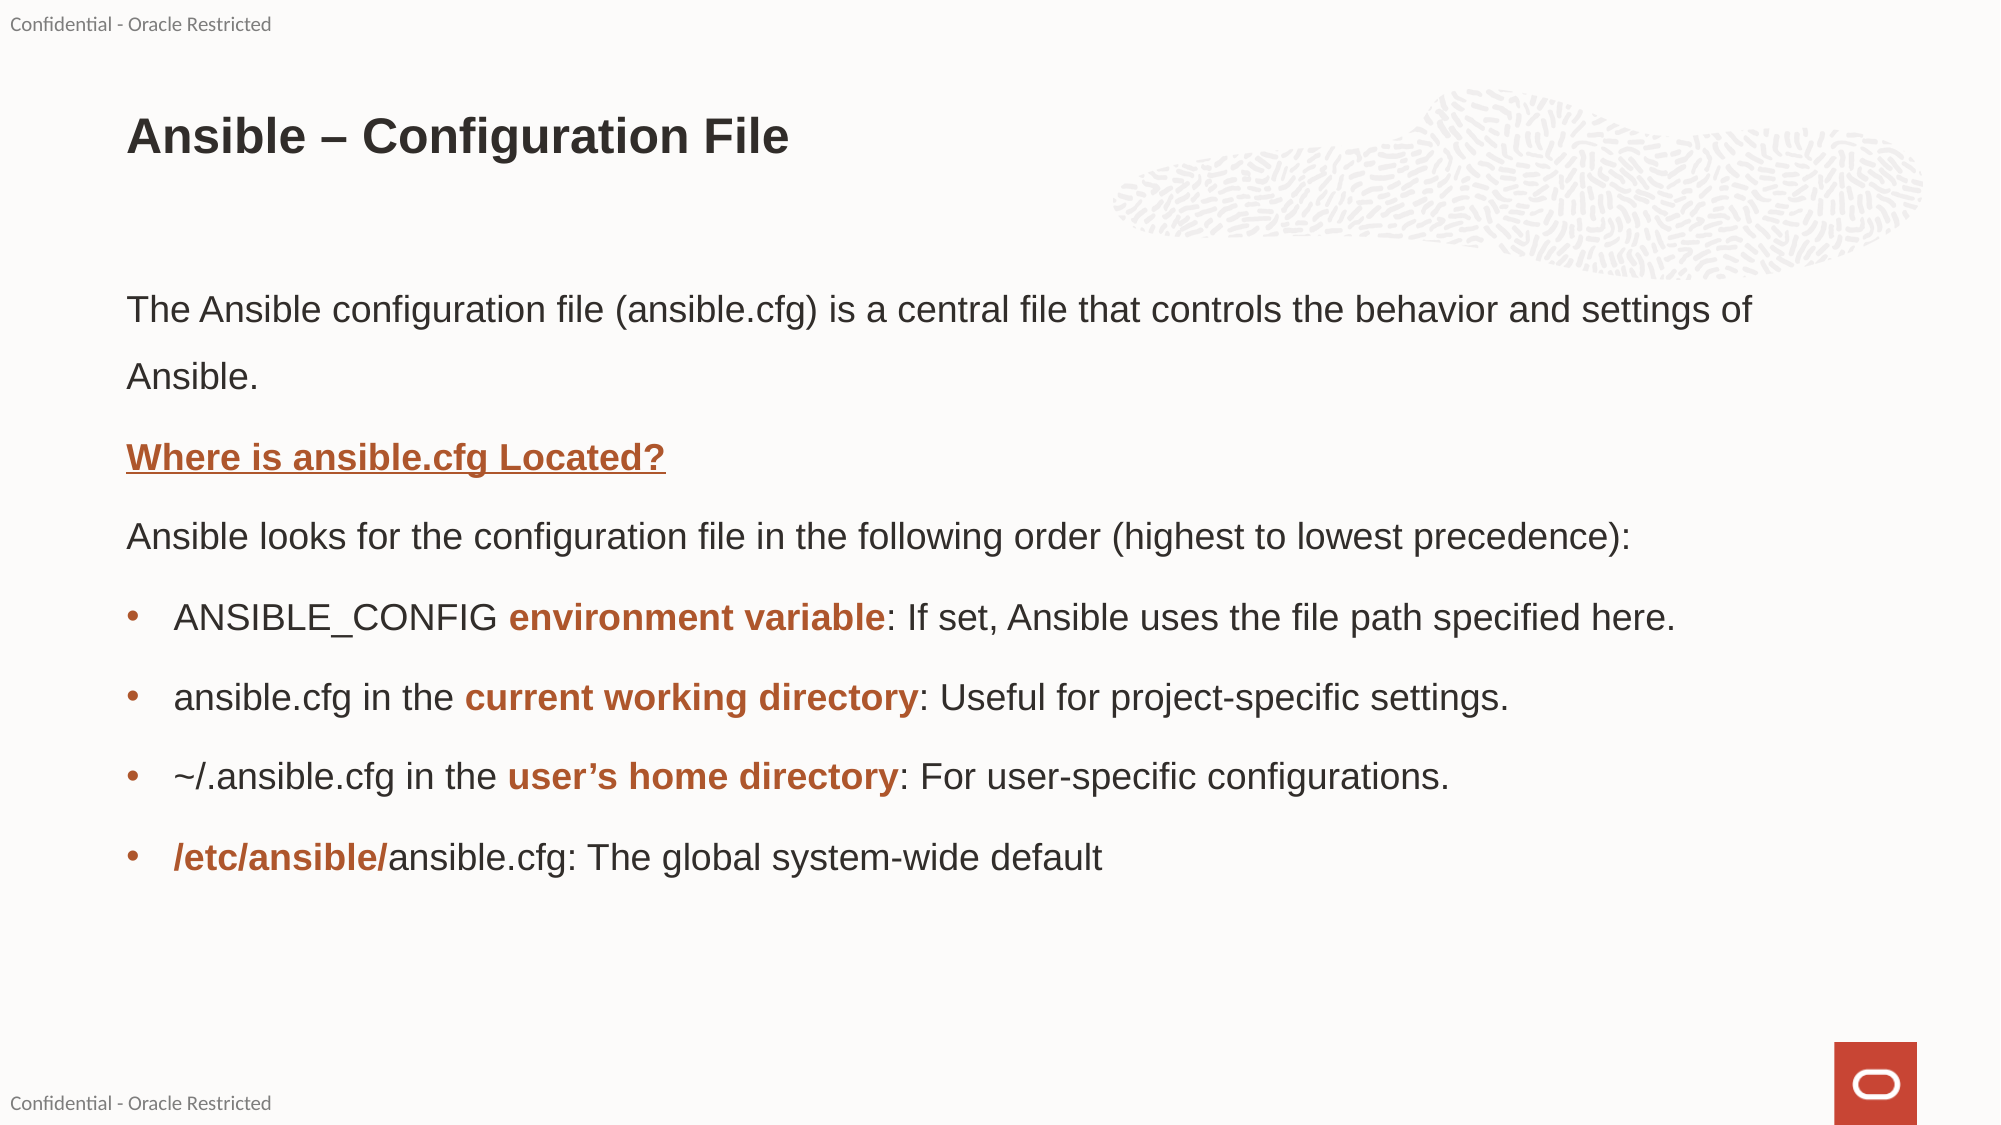

# Ansible – Configuration File
The Ansible configuration file (ansible.cfg) is a central file that controls the behavior and settings of Ansible.
Where is ansible.cfg Located?
Ansible looks for the configuration file in the following order (highest to lowest precedence):
ANSIBLE_CONFIG environment variable: If set, Ansible uses the file path specified here.
ansible.cfg in the current working directory: Useful for project-specific settings.
~/.ansible.cfg in the user’s home directory: For user-specific configurations.
/etc/ansible/ansible.cfg: The global system-wide default